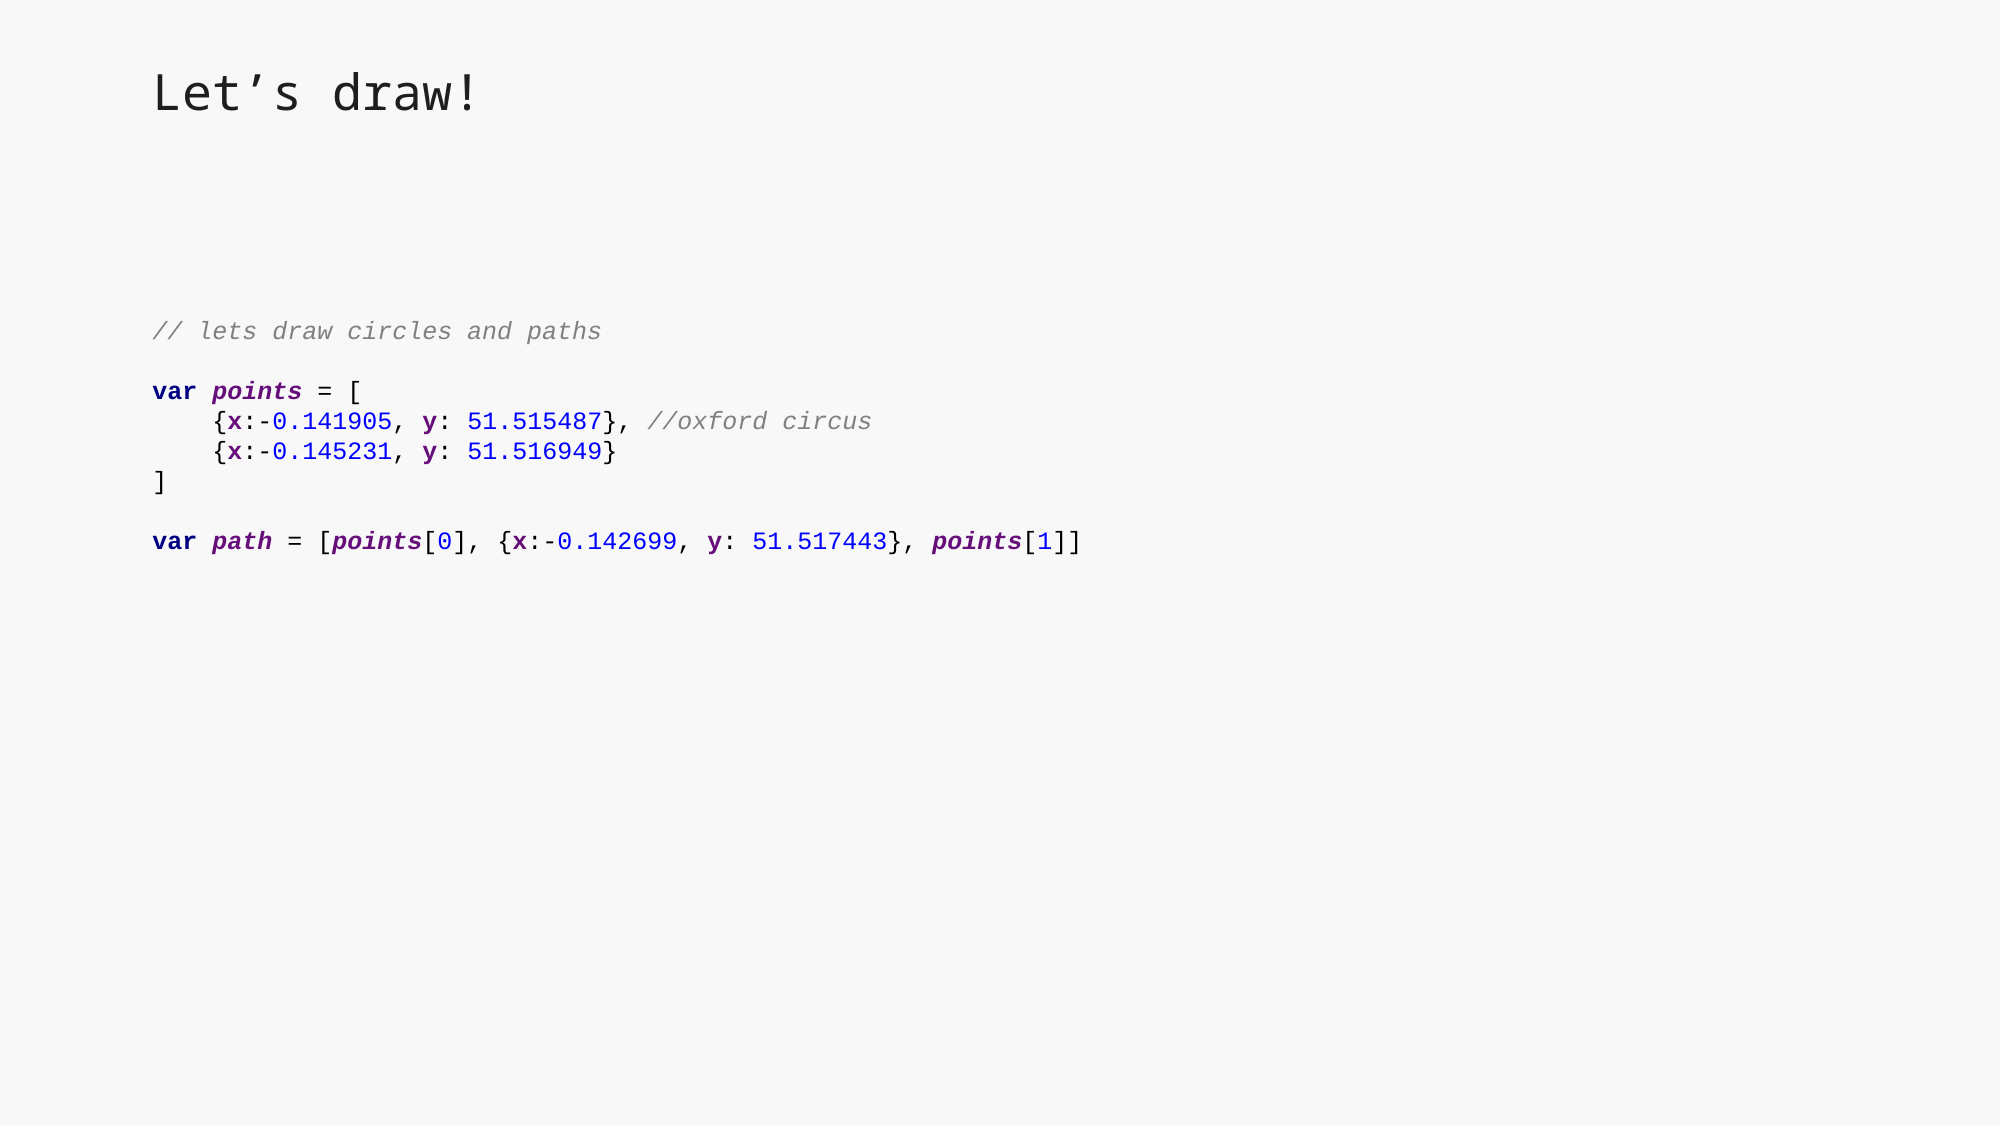

# Let’s draw!
// lets draw circles and paths
var points = [
    {x:-0.141905, y: 51.515487}, //oxford circus
    {x:-0.145231, y: 51.516949}
]
var path = [points[0], {x:-0.142699, y: 51.517443}, points[1]]